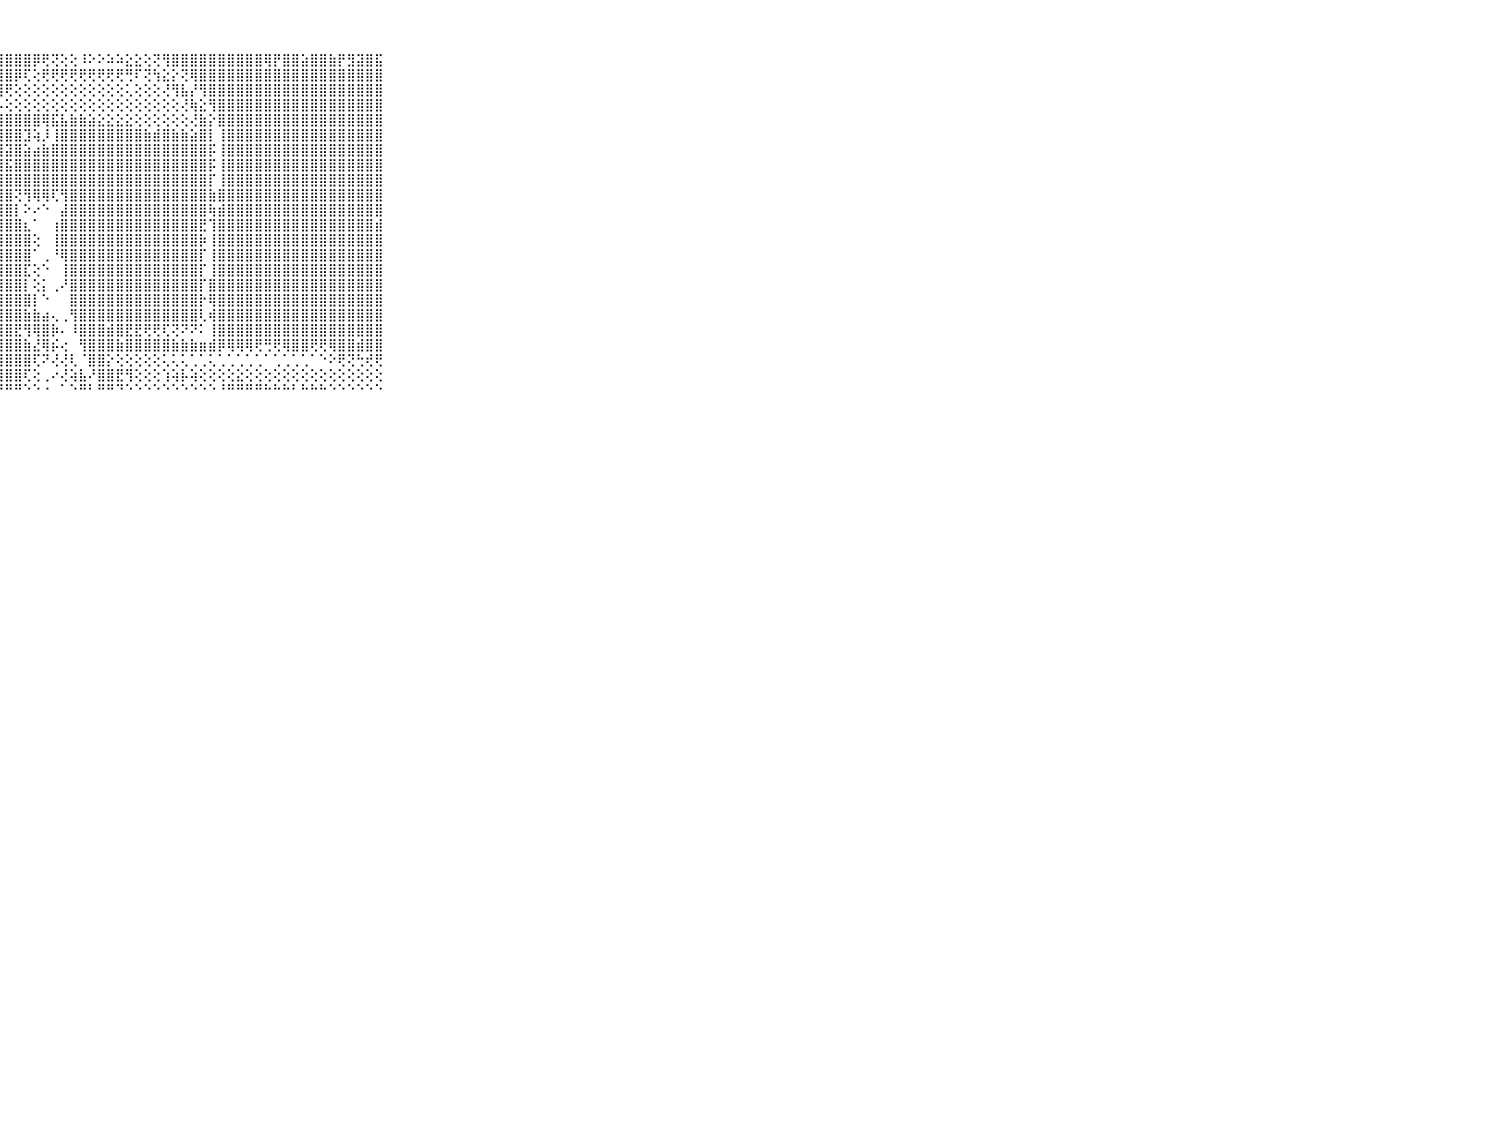

⠀⠀⠀⠀⠀⠀⠀⠀⠀⠀⠀⣿⣿⣿⣿⣿⣿⣿⣿⣿⣿⣿⣿⣿⣿⣿⣿⣿⣿⣿⣿⡿⢟⢝⢕⢕⠸⠕⠕⠵⠵⣕⣕⢕⢝⢻⣿⣿⣿⣿⣿⣿⣿⣿⣿⣿⢿⡟⣿⣿⣵⣿⣿⣷⡟⣻⣽⣿⣯⠀⠀⠀⠀⠀⠀⠀⠀⠀⠀⠀⠀
⠀⠀⠀⠀⠀⠀⠀⠀⠀⠀⠀⣿⣿⣿⣿⣿⣿⣿⣿⣿⣿⣿⣿⣿⣿⣿⣿⣿⣿⡿⢏⢕⢟⢟⢟⢟⢟⢟⢟⢟⢟⢛⠏⢝⢳⣕⡕⢝⢿⣿⣿⣿⣿⣿⣿⣿⣿⣿⣿⣿⣿⣿⣿⣿⣿⣿⣿⣿⣿⠀⠀⠀⠀⠀⠀⠀⠀⠀⠀⠀⠀
⠀⠀⠀⠀⠀⠀⠀⠀⠀⠀⠀⣿⣿⣿⣿⣿⣿⣿⣿⣿⣿⣿⣿⣿⣿⣿⣿⣿⢟⢕⢕⢕⢕⢕⢕⢕⢕⢕⢕⢕⢕⢅⢕⢕⢕⢜⢻⣧⡜⢻⣿⣿⣿⣿⣿⣿⣿⣿⣿⣿⣿⣿⣿⣿⣿⣿⣿⣿⣿⠀⠀⠀⠀⠀⠀⠀⠀⠀⠀⠀⠀
⠀⠀⠀⠀⠀⠀⠀⠀⠀⠀⠀⣿⣿⣿⣿⣿⣿⣿⣿⣿⣿⣿⣿⣿⣿⣿⣿⡣⢕⢕⢕⢕⢕⢕⢕⢕⢕⢕⢕⢕⢕⢕⢕⢕⢕⢕⢕⢜⢷⣕⢻⣿⣿⣿⣿⣿⣿⣿⣿⣿⣿⣿⣿⣿⣿⣿⣿⣿⣿⠀⠀⠀⠀⠀⠀⠀⠀⠀⠀⠀⠀
⠀⠀⠀⠀⠀⠀⠀⠀⠀⠀⠀⣿⣿⣿⣿⣿⣿⣿⣿⣿⣿⣿⣿⣿⣿⣿⣿⣿⣿⣿⣿⣿⢿⣯⣧⣷⣷⣵⣕⣕⣕⣕⢕⢕⢕⢕⢕⢕⢜⣷⡕⣿⣿⣿⣿⣿⣿⣿⣿⣿⣿⣿⣿⣿⣿⣿⣿⣿⣿⠀⠀⠀⠀⠀⠀⠀⠀⠀⠀⠀⠀
⠀⠀⠀⠀⠀⠀⠀⠀⠀⠀⠀⣿⣿⣿⣿⣿⣿⣿⣿⣿⣿⣿⣿⣿⣿⣿⣿⣿⣿⣿⣹⢵⡸⢸⣿⣿⣿⣿⣿⣿⣿⣿⣿⣷⣾⣿⣷⣷⣵⣿⡇⢸⣿⣿⣿⣿⣿⣿⣿⣿⣿⣿⣿⣿⣿⣿⣿⣿⣿⠀⠀⠀⠀⠀⠀⠀⠀⠀⠀⠀⠀
⠀⠀⠀⠀⠀⠀⠀⠀⠀⠀⠀⣿⣿⣿⣿⣿⣿⣿⣿⣿⣿⣿⣿⣿⣿⣿⣿⣿⣽⣿⣵⣴⣷⣿⣿⣿⣿⣿⣿⣿⣿⣿⣿⣿⣿⣿⣿⣿⣿⣿⡯⢸⣿⣿⣿⣿⣿⣿⣿⣿⣿⣿⣿⣿⣿⣿⣿⣿⣿⠀⠀⠀⠀⠀⠀⠀⠀⠀⠀⠀⠀
⠀⠀⠀⠀⠀⠀⠀⠀⠀⠀⠀⣿⣿⣿⣿⣿⣿⣿⣿⣿⣿⣿⣿⣿⣿⣿⣿⣿⣯⣿⣿⣿⣿⣿⣿⣿⣿⣿⣿⣿⣿⣿⣿⣿⣿⣿⣿⣿⣿⣿⡯⢸⣿⣿⣿⣿⣿⣿⣿⣿⣿⣿⣿⣿⣿⣿⣿⣿⣿⠀⠀⠀⠀⠀⠀⠀⠀⠀⠀⠀⠀
⠀⠀⠀⠀⠀⠀⠀⠀⠀⠀⠀⣿⣿⣿⣿⣿⣿⣿⣿⣿⣿⣿⣿⣿⣿⣿⣿⣿⣿⣿⣿⣿⣿⣿⣿⣿⣿⣿⣿⣿⣿⣿⣿⣿⣿⣿⣿⣿⣿⣿⡏⢸⣿⣿⣿⣿⣿⣿⣿⣿⣿⣿⣿⣿⣿⣿⣿⣿⣿⠀⠀⠀⠀⠀⠀⠀⠀⠀⠀⠀⠀
⠀⠀⠀⠀⠀⠀⠀⠀⠀⠀⠀⣿⣿⣿⣿⣿⣿⣿⣿⣿⣿⣿⣿⣿⣿⣿⣿⣿⣿⢝⢻⢿⢿⢏⢻⣿⣿⣿⣿⣿⣿⣿⣿⣿⣿⣿⣿⣿⣿⣿⣷⣿⣿⣿⣿⣿⣿⣿⣿⣿⣿⣿⣿⣿⣿⣿⣿⣿⣿⠀⠀⠀⠀⠀⠀⠀⠀⠀⠀⠀⠀
⠀⠀⠀⠀⠀⠀⠀⠀⠀⠀⠀⣟⣿⣿⣟⣿⣿⣿⣿⣿⣿⣿⣿⣿⣿⣿⣿⣿⣿⡇⠕⠔⠑⠀⣼⣿⣿⣿⣿⣿⣿⣿⣿⣿⣿⣿⣿⣿⣿⣿⢷⣾⣿⣿⣿⣿⣿⣿⣿⣿⣿⣿⣿⣿⣿⣿⣿⣿⣿⠀⠀⠀⠀⠀⠀⠀⠀⠀⠀⠀⠀
⠀⠀⠀⠀⠀⠀⠀⠀⠀⠀⠀⣿⣿⣿⣿⣿⣿⣿⣿⣿⣿⣿⣿⣿⣿⣿⣿⣿⣿⣿⣆⠁⠀⢰⣿⣿⣿⣿⣿⣿⣿⣿⣿⣿⣿⣿⣿⣿⣿⣟⢹⣿⣿⣿⣿⣿⣿⣿⣿⣿⣿⣿⣿⣿⣿⣿⣿⣿⣾⠀⠀⠀⠀⠀⠀⠀⠀⠀⠀⠀⠀
⠀⠀⠀⠀⠀⠀⠀⠀⠀⠀⠀⣿⣿⣿⣿⣿⣿⣿⣿⣿⣿⣿⣿⣿⣿⣿⣿⣿⣿⣿⣿⢕⠀⢸⣿⣿⣿⣿⣿⣿⣿⣿⣿⣿⣿⣿⣿⣿⣿⡷⢸⣿⣿⣿⣿⣿⣿⣿⣿⣿⣿⣿⣿⣿⣿⣿⣿⣿⣿⠀⠀⠀⠀⠀⠀⠀⠀⠀⠀⠀⠀
⠀⠀⠀⠀⠀⠀⠀⠀⠀⠀⠀⣿⣿⣿⣿⣿⣿⣿⣿⣿⣿⣿⣿⣿⣿⣿⣿⣿⣿⣿⣿⠁⢀⠘⢿⣿⣿⣿⣿⣿⣿⣿⣿⣿⣿⣿⣿⣿⣿⡏⢸⣿⣿⣿⣿⣿⣿⣿⣿⣿⣿⣿⣿⣿⣿⣿⣿⣿⣿⠀⠀⠀⠀⠀⠀⠀⠀⠀⠀⠀⠀
⠀⠀⠀⠀⠀⠀⠀⠀⠀⠀⠀⣿⣿⣿⣿⣿⣿⣿⣿⣿⣿⣿⣿⣿⣿⣿⣿⣿⣿⣿⣏⢕⠑⠀⢸⣿⣿⣿⣿⣿⣿⣿⣿⣿⣿⣿⣿⣿⣿⡏⢸⣿⣿⣿⣿⣿⣿⣿⣿⣿⣿⣿⣿⣿⣿⣿⣿⣿⣿⠀⠀⠀⠀⠀⠀⠀⠀⠀⠀⠀⠀
⠀⠀⠀⠀⠀⠀⠀⠀⠀⠀⠀⣿⣿⣿⣿⣿⣿⣿⣿⣿⣿⣿⣿⣿⣿⣿⣿⣿⣿⣿⡇⢕⡅⢀⠜⣿⣿⣿⣿⣿⣿⣿⣿⣿⣿⣿⣿⣿⣿⡏⣿⣿⣿⣿⣿⣿⣿⣿⣿⣿⣿⣿⣿⣿⣿⣿⣿⣿⣿⠀⠀⠀⠀⠀⠀⠀⠀⠀⠀⠀⠀
⠀⠀⠀⠀⠀⠀⠀⠀⠀⠀⠀⣿⣿⣿⣿⣿⣿⣿⣿⣿⣿⣿⣿⣿⢿⣿⣿⣿⣿⣿⣿⡇⠑⠀⠀⣿⣿⣿⣿⣿⣿⣿⣿⣿⣿⣿⣿⣿⣿⡗⢿⣿⣿⣿⣿⣿⣿⣿⣿⣿⣿⣿⣿⣿⣿⣿⣿⣿⣿⠀⠀⠀⠀⠀⠀⠀⠀⠀⠀⠀⠀
⠀⠀⠀⠀⠀⠀⠀⠀⠀⠀⠀⣿⣿⣿⣿⣿⣿⣿⣿⣿⣿⣿⣿⣿⣿⣿⣿⣿⣿⣿⣷⣷⣴⢄⢀⢻⣿⣿⣿⣿⣿⣿⣿⣿⣿⣿⣿⣿⣿⢇⢾⣿⣿⣿⣿⣿⣿⣿⣿⣿⣿⣿⣿⣿⣿⣿⣿⣿⣿⠀⠀⠀⠀⠀⠀⠀⠀⠀⠀⠀⠀
⠀⠀⠀⠀⠀⠀⠀⠀⠀⠀⠀⣿⣿⣿⣿⣿⣿⣿⣿⣿⣿⣿⣿⣿⣿⣿⣿⣿⣿⣟⢻⢿⣿⡷⠄⠸⣿⣿⣿⣾⣿⣟⣟⢟⢟⢏⢝⠝⠝⠅⢸⣿⣿⣿⣿⣿⣿⣿⣿⣿⣿⣿⣿⣿⣿⣿⣿⣿⣿⠀⠀⠀⠀⠀⠀⠀⠀⠀⠀⠀⠀
⠀⠀⠀⠀⠀⠀⠀⠀⠀⠀⠀⣿⣿⣿⣿⣿⣿⣿⣿⣿⣿⣿⣿⣿⣿⣿⣿⣿⣿⣿⣷⣜⢿⡮⢔⠀⢻⣿⣿⣿⣷⣿⣿⣿⣿⣿⣷⣷⣷⣶⣾⡿⢿⢿⢿⢟⢛⢟⢿⣿⣿⢟⢟⢿⣿⣿⣾⣿⣿⠀⠀⠀⠀⠀⠀⠀⠀⠀⠀⠀⠀
⠀⠀⠀⠀⠀⠀⠀⠀⠀⠀⠀⢕⢕⢕⢕⢕⡕⢕⢕⢕⢕⢕⢕⣿⣿⣿⣿⣿⣿⣿⣿⢏⠝⢜⢜⢇⠈⣿⣿⡕⢕⢕⢕⢕⢕⢅⢅⢅⢁⢁⢅⢁⢁⢁⢁⢁⠁⢁⢁⢁⢁⠁⠑⠕⢟⢝⢓⢞⢟⠀⠀⠀⠀⠀⠀⠀⠀⠀⠀⠀⠀
⠀⠀⠀⠀⠀⠀⠀⠀⠀⠀⠀⢕⢕⢕⢕⢕⢕⢕⢕⢕⢕⢕⢱⣿⣿⣿⣿⣿⣿⣿⢏⢕⢀⠔⢜⢵⣧⠜⣿⣿⣟⢻⢕⢕⢕⢱⢵⡧⢵⢕⢕⢕⢕⣕⢕⢕⢕⢕⢕⢕⢕⢕⢕⢕⢕⢕⢕⢕⢕⠀⠀⠀⠀⠀⠀⠀⠀⠀⠀⠀⠀
⠀⠀⠀⠀⠀⠀⠀⠀⠀⠀⠀⠑⠑⠑⠓⠓⠓⠓⠑⠑⠑⠑⠑⠛⠛⠛⠛⠛⠛⠛⠑⠑⠐⠀⠁⠑⠛⠃⠛⠛⠙⠑⠑⠑⠑⠑⠑⠑⠑⠑⠑⠘⠛⠛⠛⠛⠓⠓⠓⠃⠓⠓⠓⠑⠑⠑⠑⠑⠑⠀⠀⠀⠀⠀⠀⠀⠀⠀⠀⠀⠀